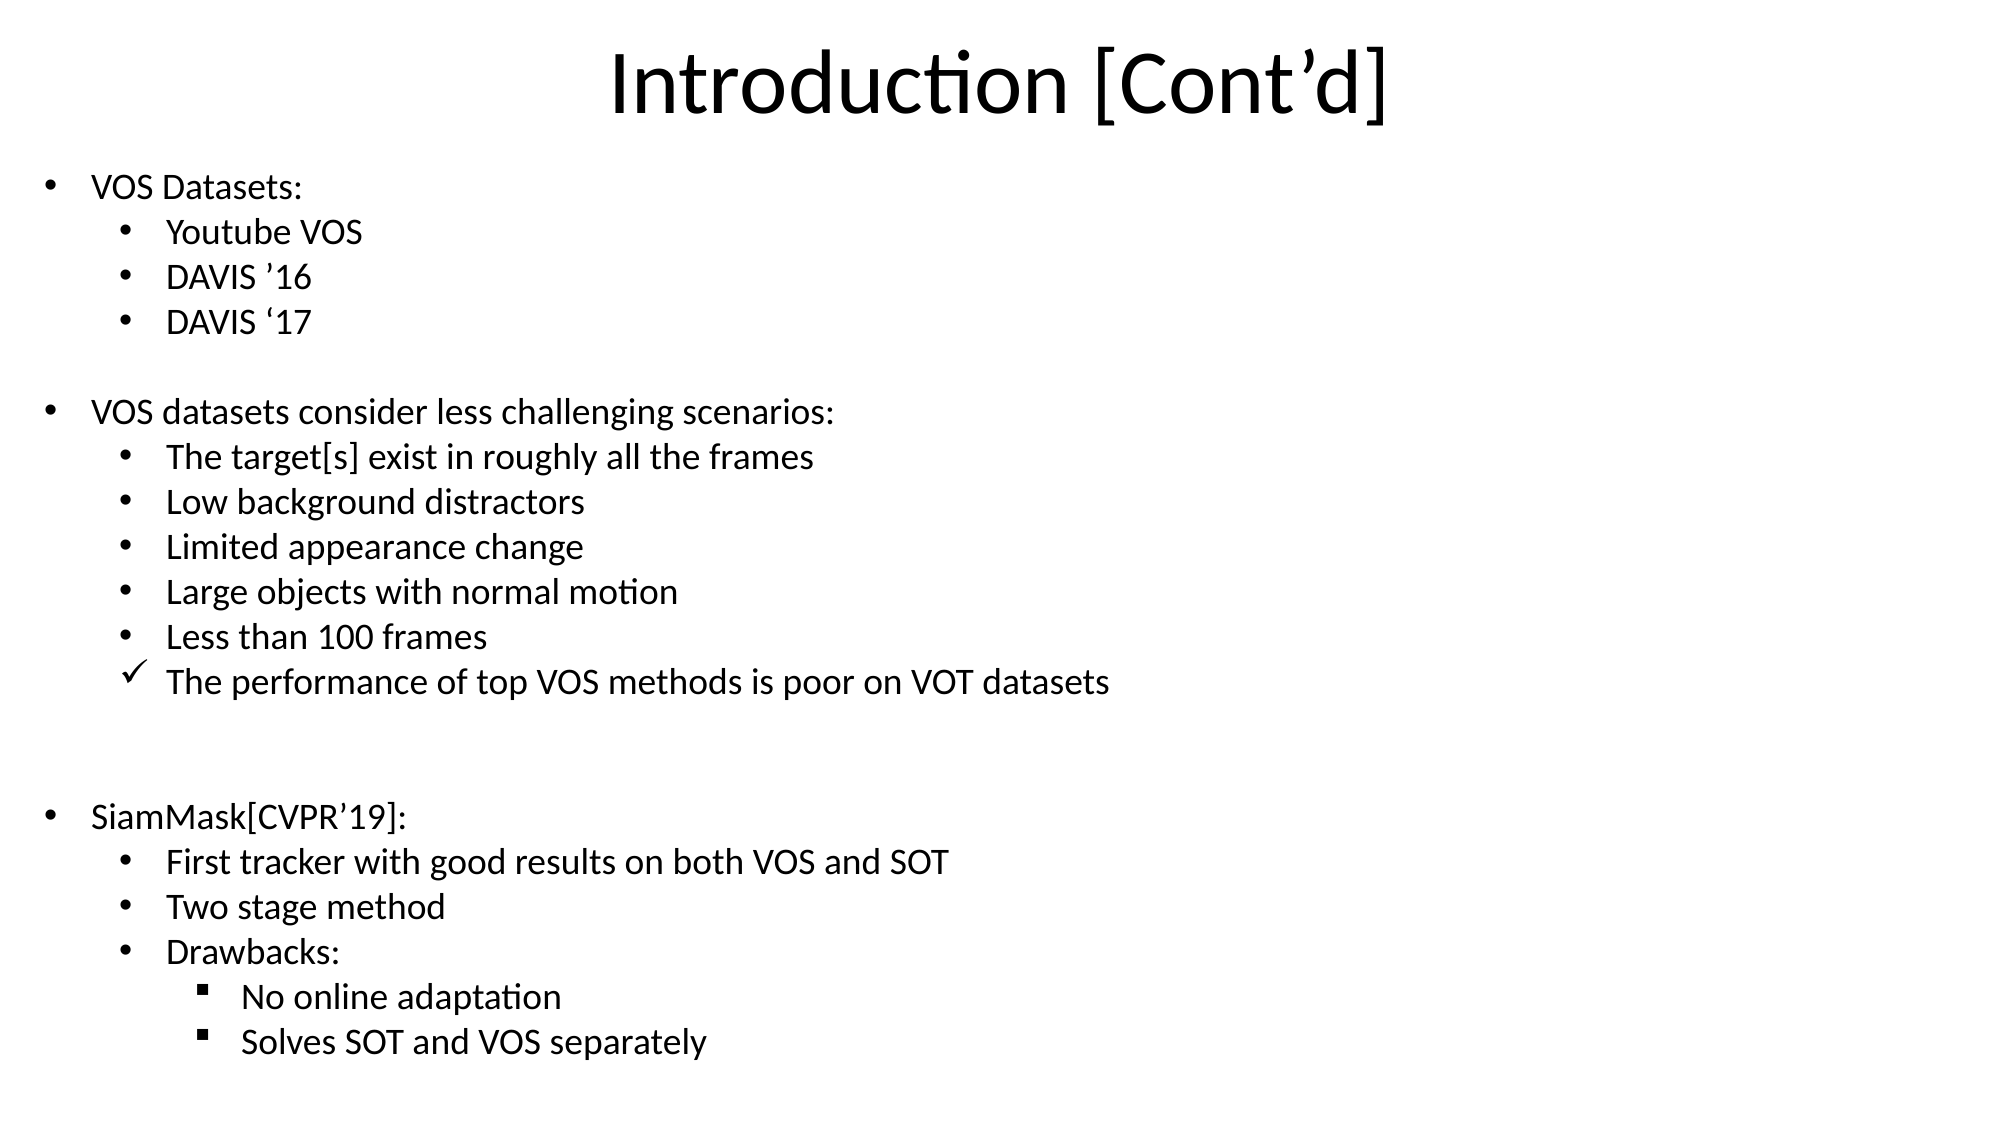

# Introduction [Cont’d]
VOS Datasets:
Youtube VOS
DAVIS ’16
DAVIS ‘17

VOS datasets consider less challenging scenarios:
The target[s] exist in roughly all the frames
Low background distractors
Limited appearance change
Large objects with normal motion
Less than 100 frames
The performance of top VOS methods is poor on VOT datasets

SiamMask[CVPR’19]:
First tracker with good results on both VOS and SOT
Two stage method
Drawbacks:
No online adaptation
Solves SOT and VOS separately